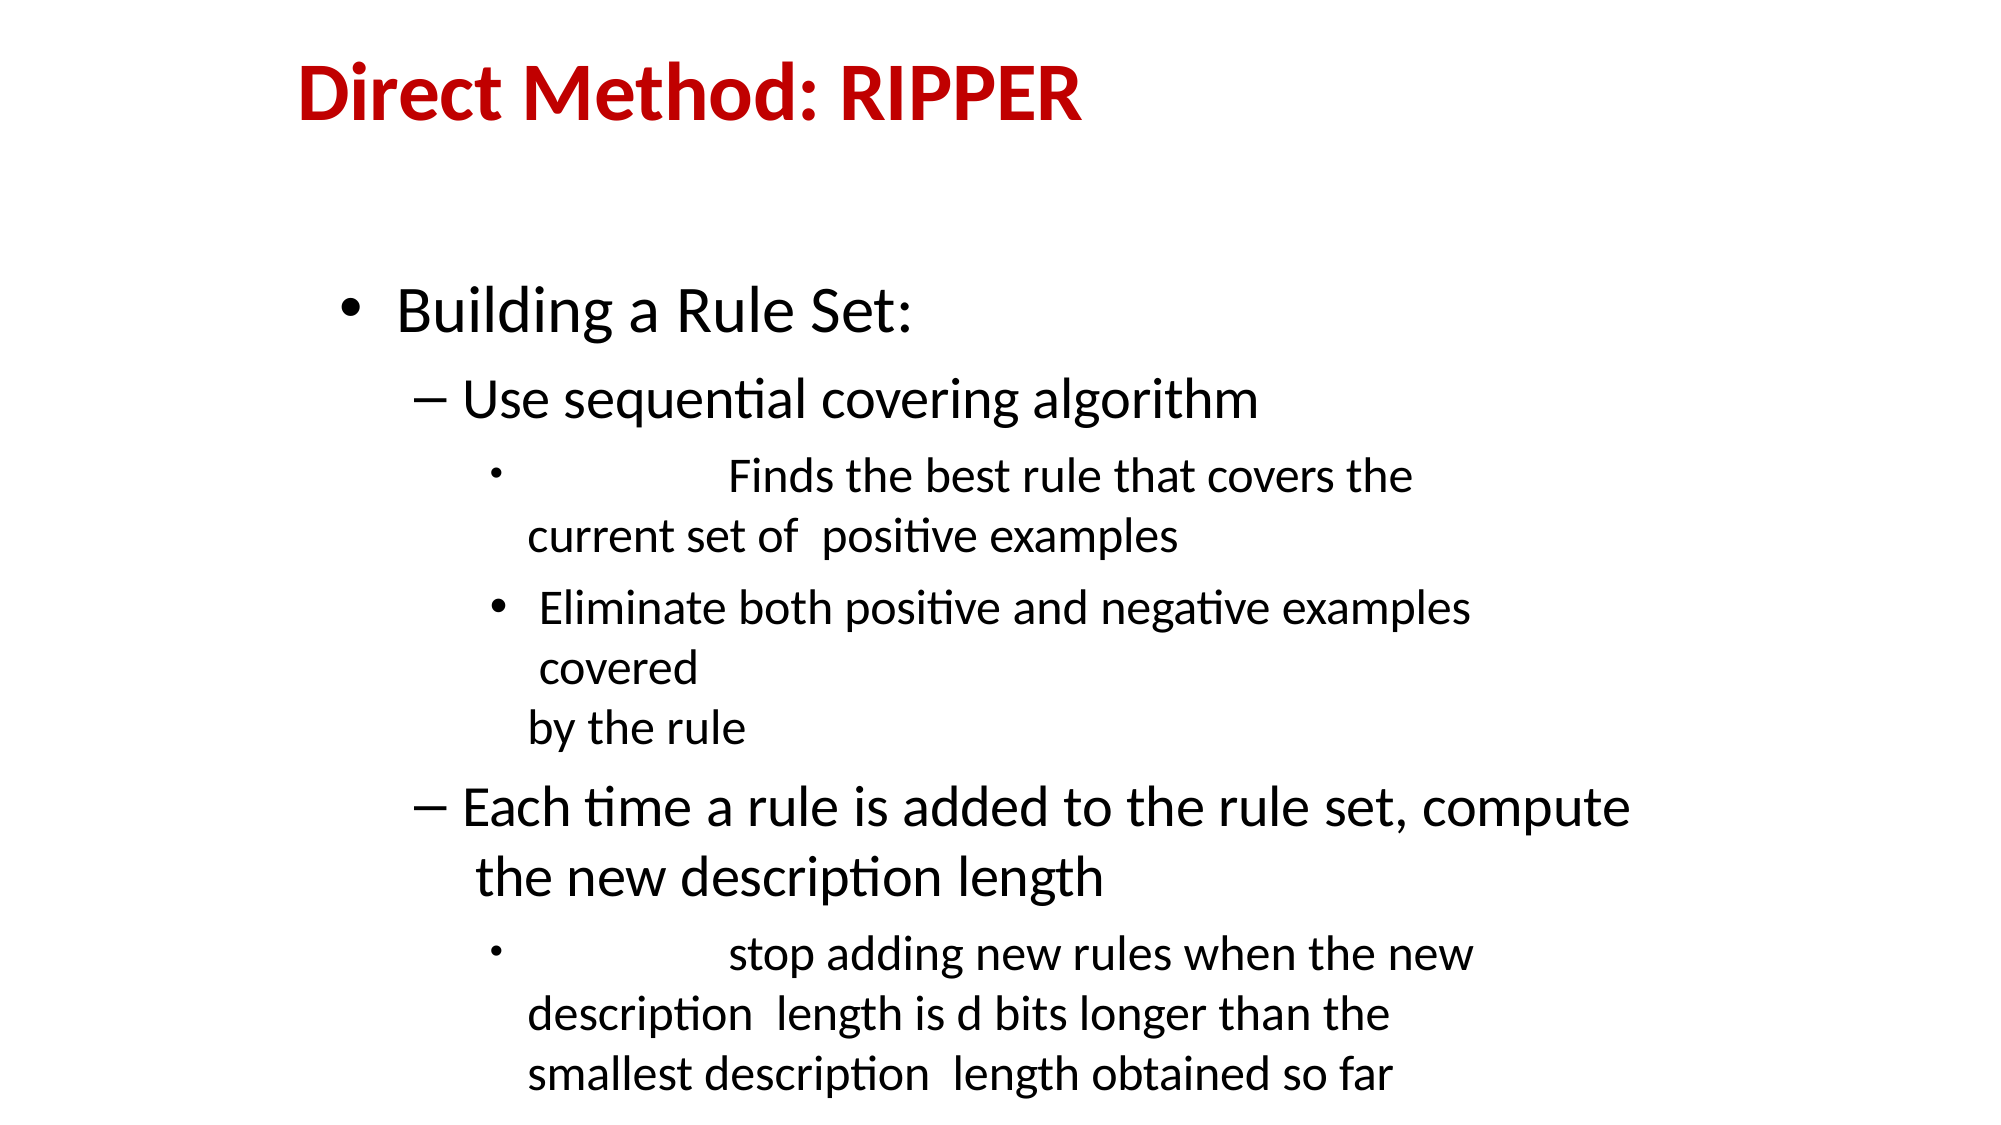

# Direct Method: RIPPER
Building a Rule Set:
Use sequential covering algorithm
	Finds the best rule that covers the current set of  positive examples
Eliminate both positive and negative examples covered
by the rule
Each time a rule is added to the rule set, compute  the new description length
	stop adding new rules when the new description  length is d bits longer than the smallest description  length obtained so far